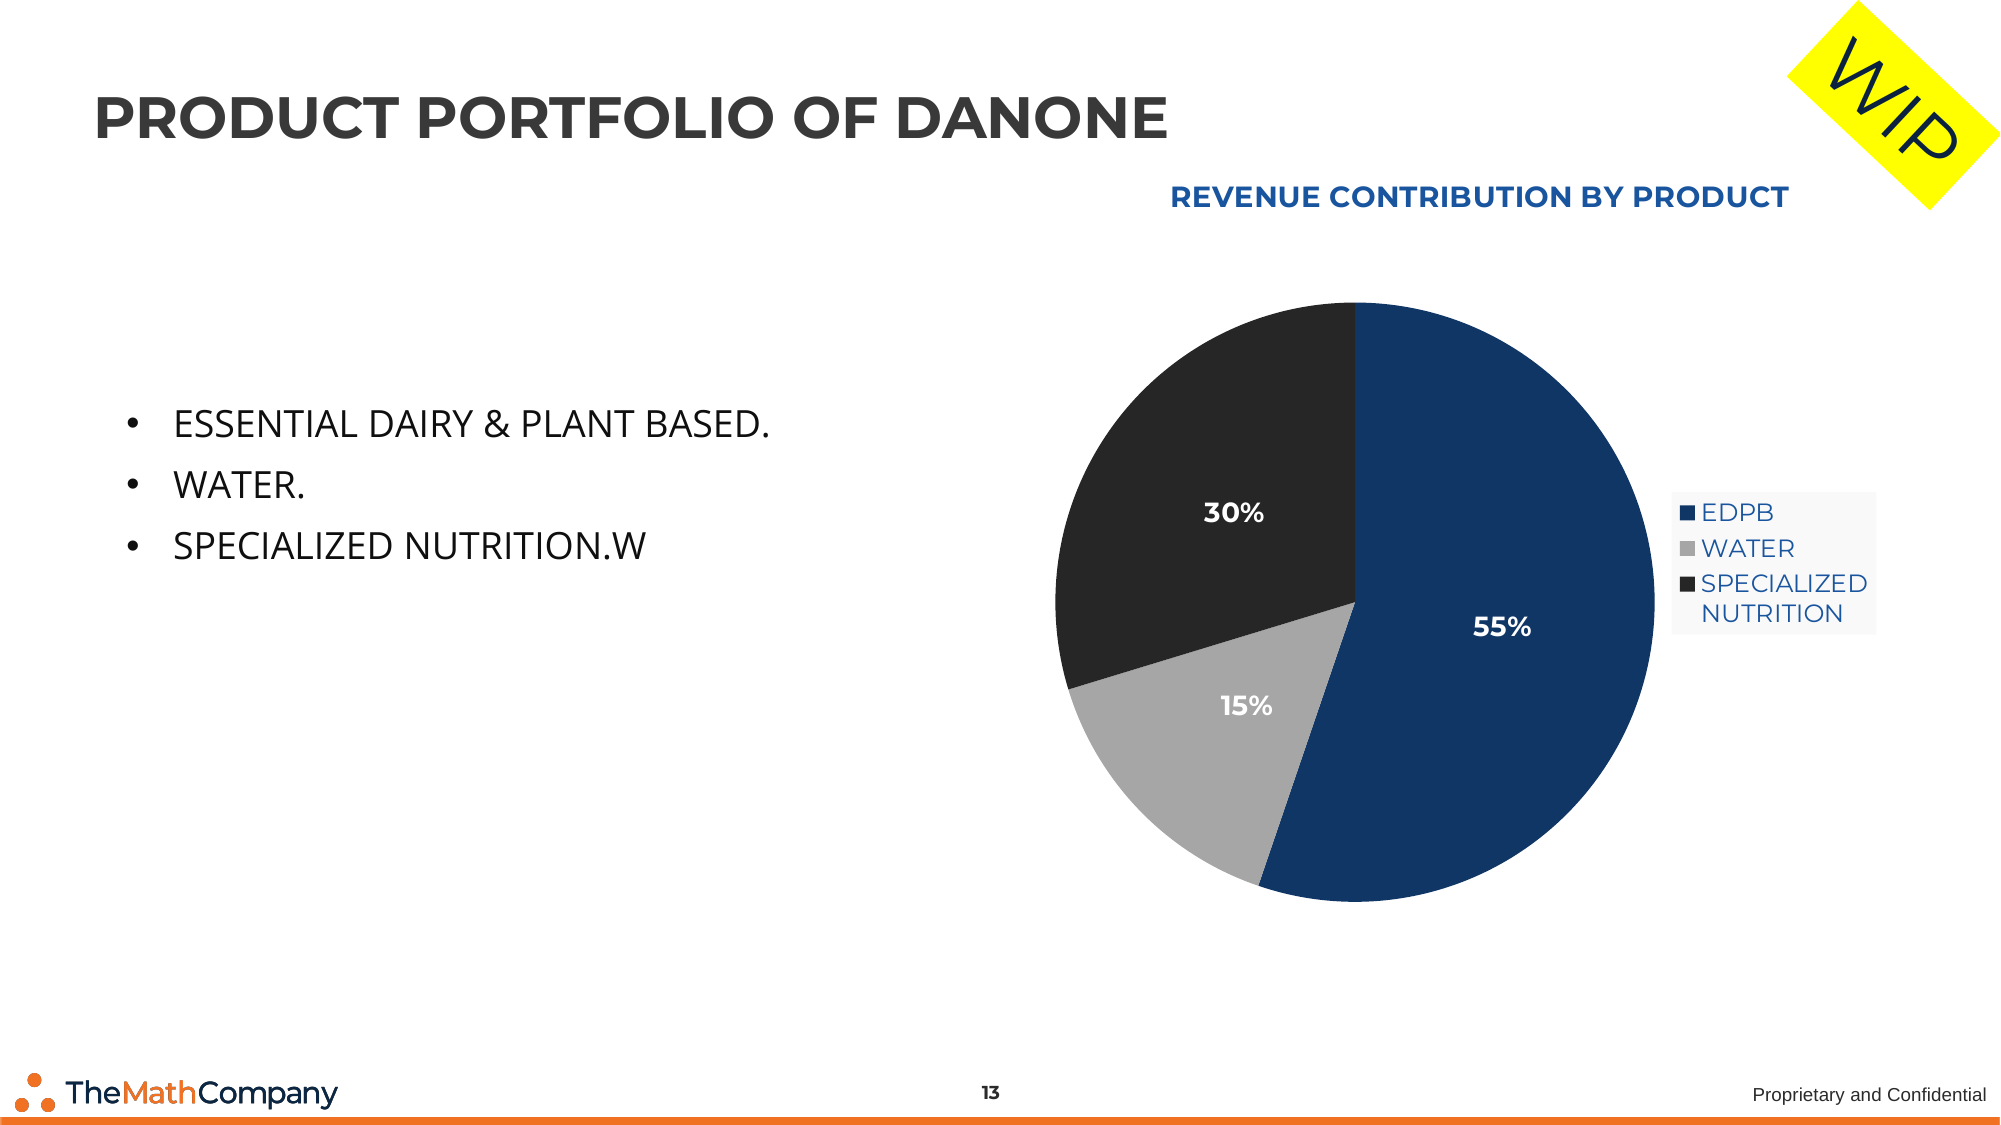

# PRODUCT PORTFOLIO OF DANONE
WIP

### Chart: REVENUE CONTRIBUTION BY PRODUCT

| Category | Sales |
|---|---|
| EDPB | 13.2 |
| WATER | 3.6 |
| SPECIALIZED NUTRITION | 7.1 |
ESSENTIAL DAIRY & PLANT BASED.
WATER.
SPECIALIZED NUTRITION.W
13
Proprietary and Confidential